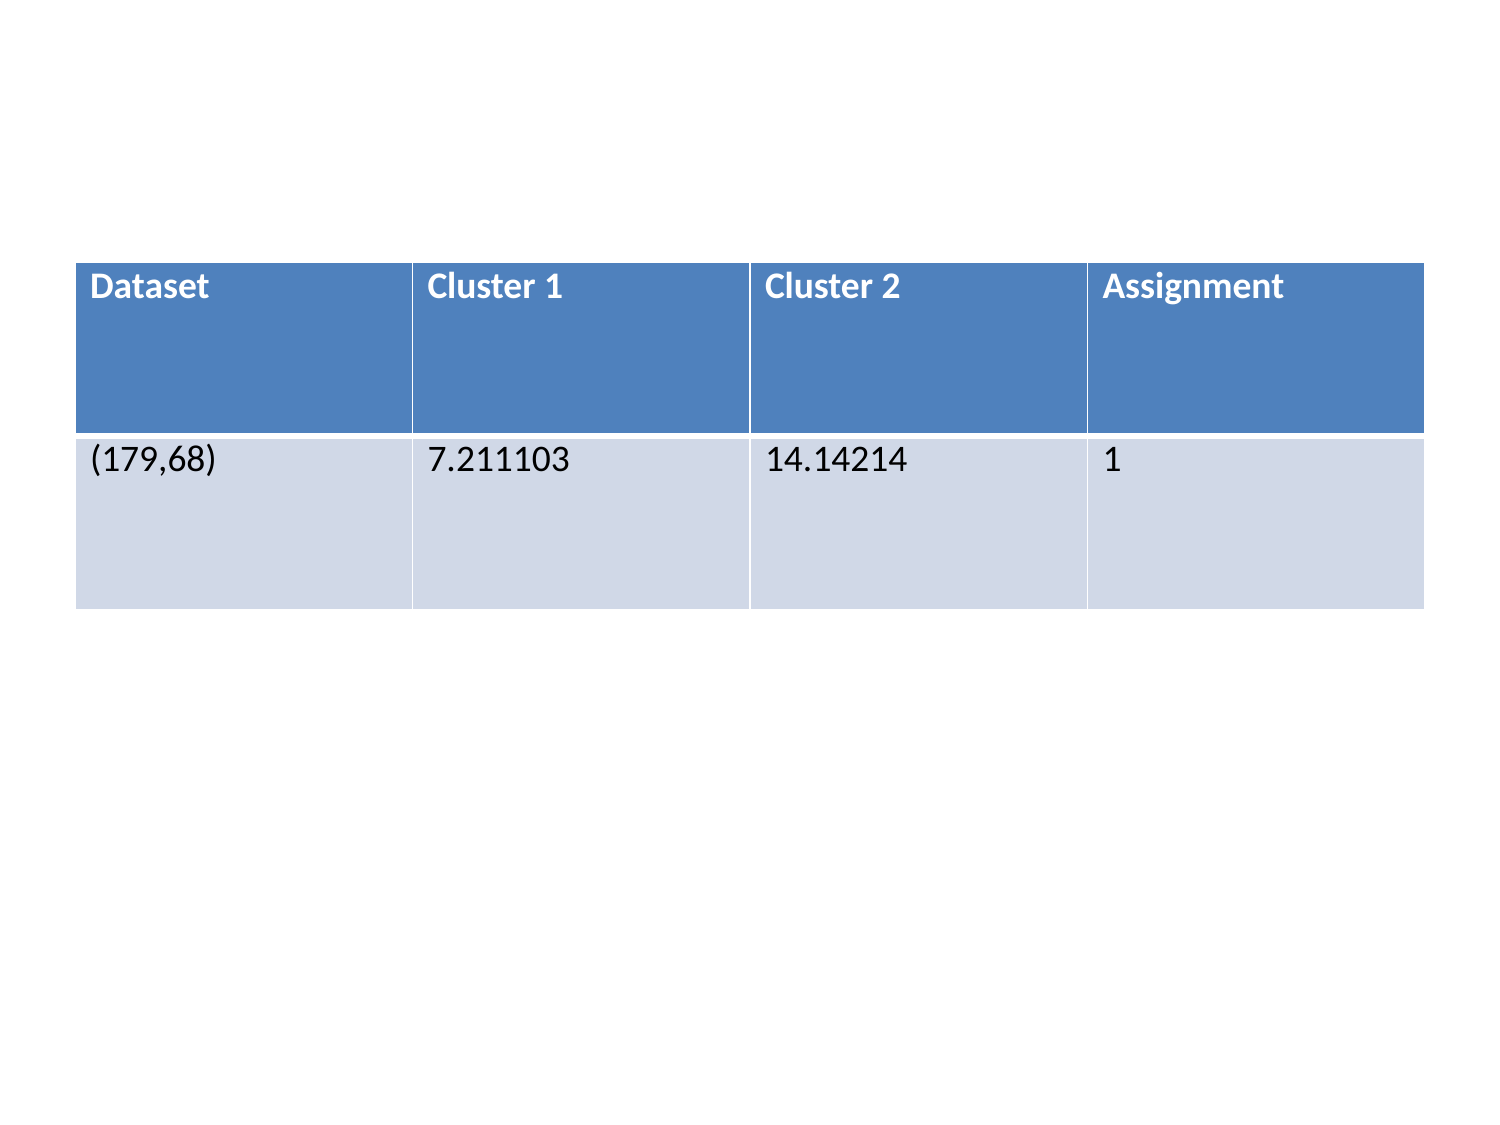

| Dataset | Cluster 1 | Cluster 2 | Assignment |
| --- | --- | --- | --- |
| (179,68) | 7.211103 | 14.14214 | 1 |